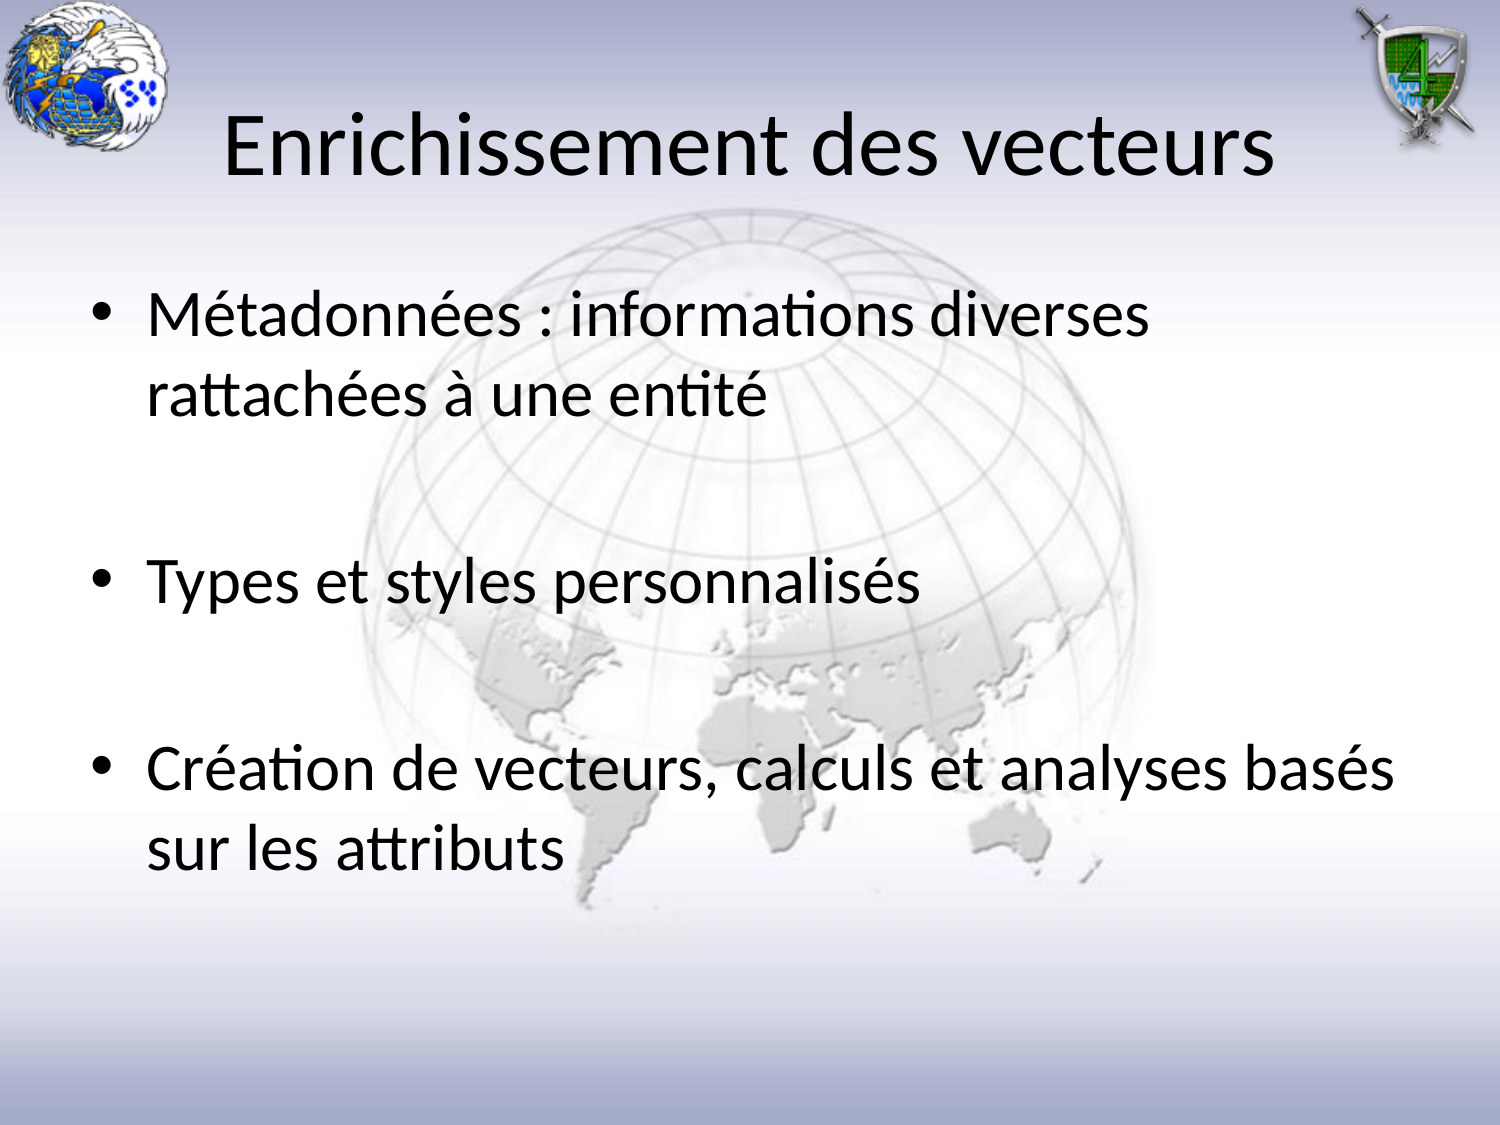

# Enrichissement des vecteurs
Métadonnées : informations diverses rattachées à une entité

Types et styles personnalisés

Création de vecteurs, calculs et analyses basés sur les attributs